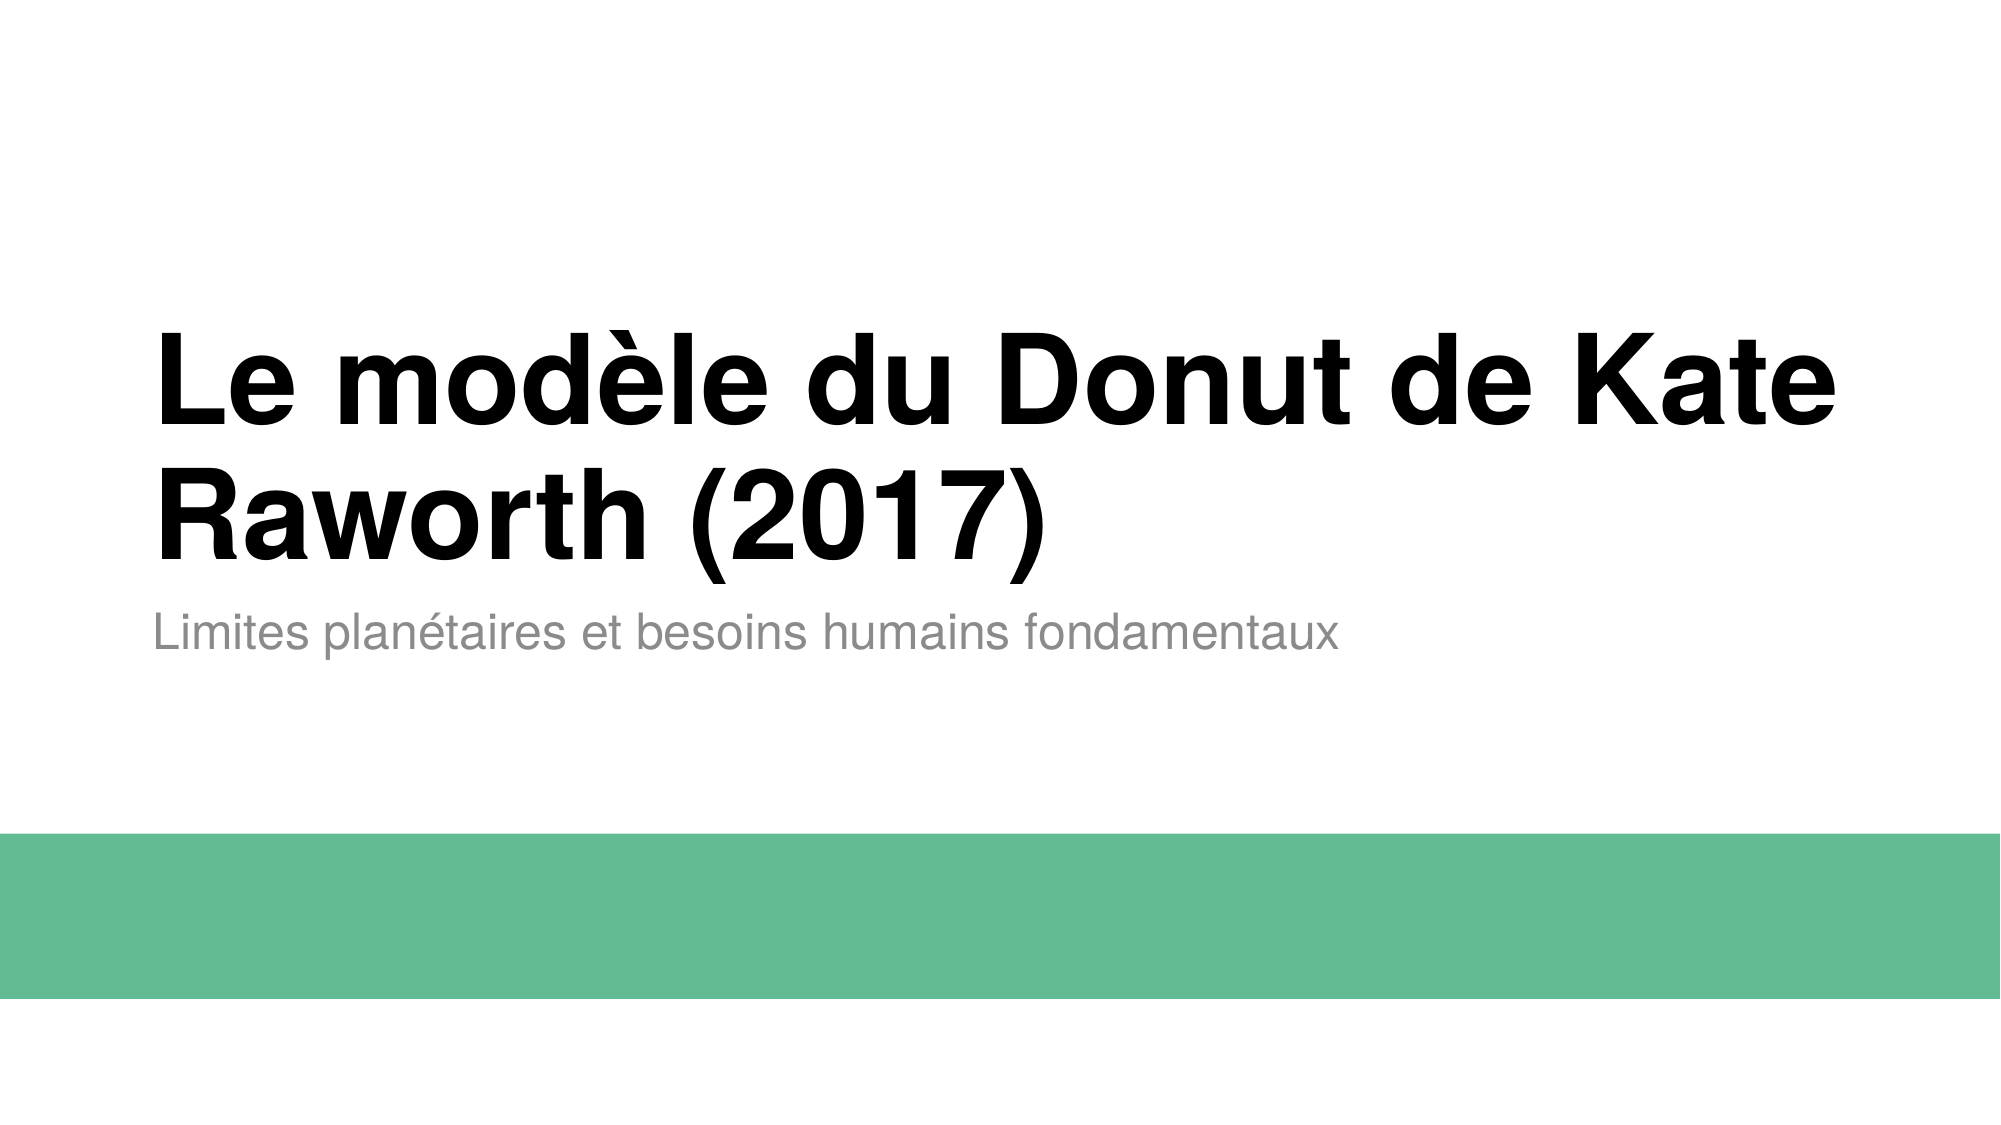

# Le modèle du Donut de Kate Raworth (2017)
Limites planétaires et besoins humains fondamentaux